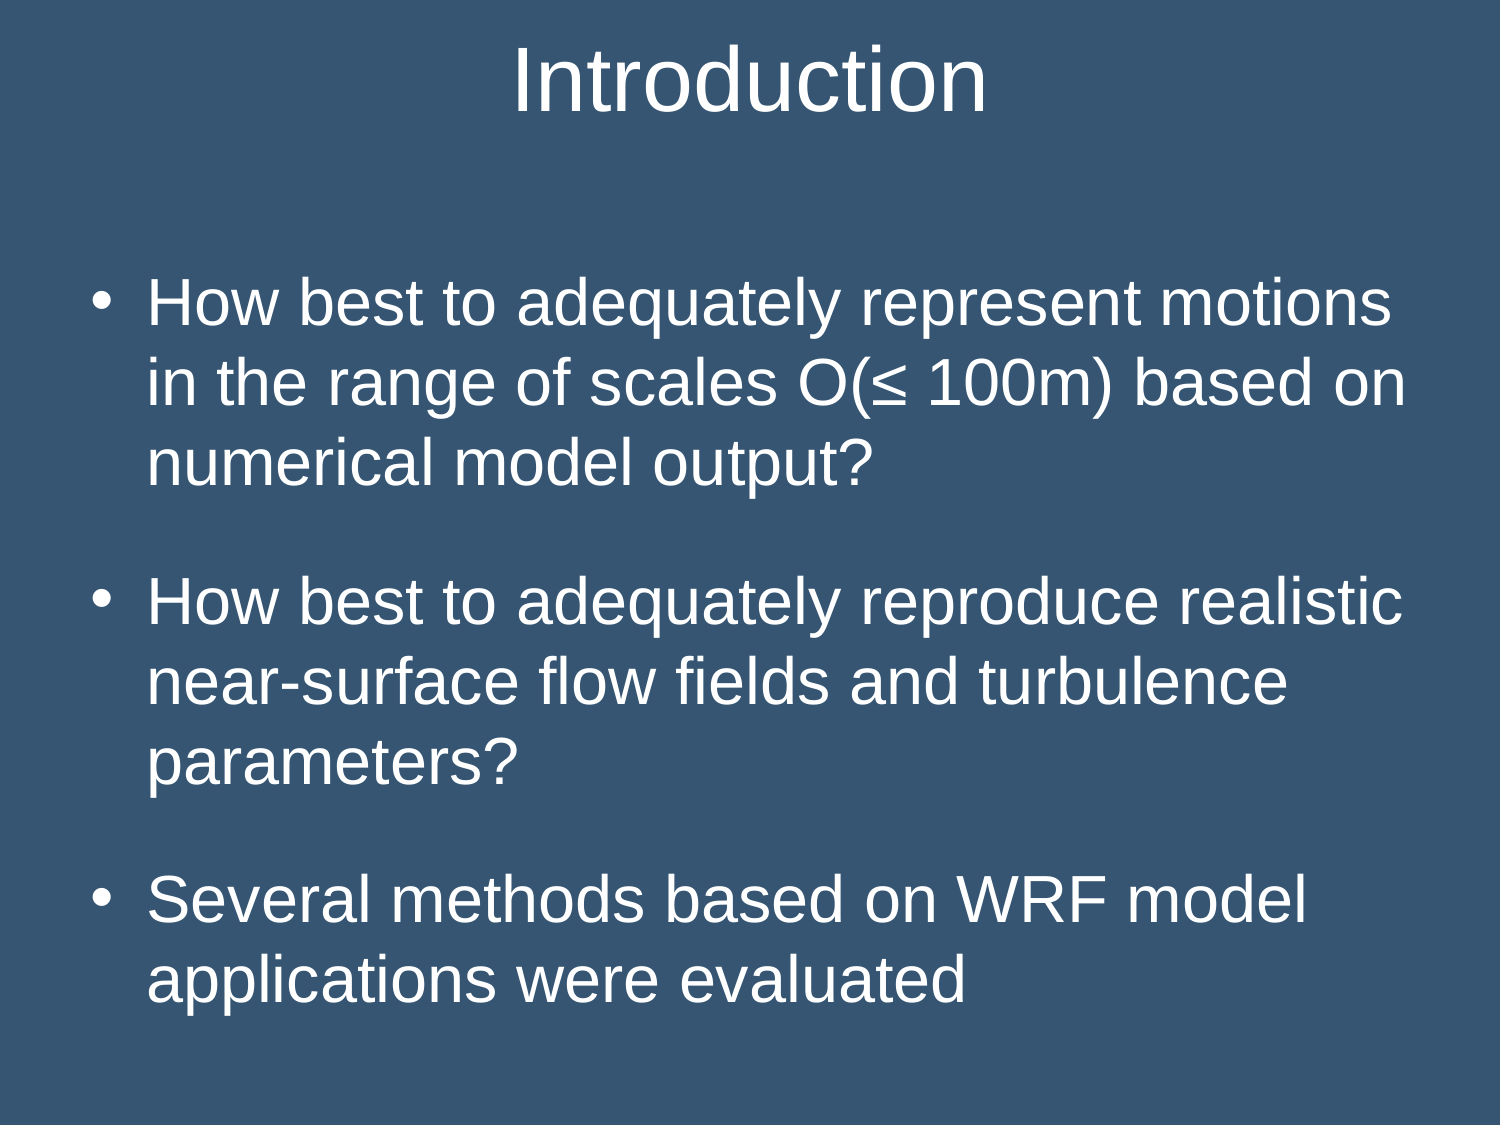

# Introduction
How best to adequately represent motions in the range of scales O(≤ 100m) based on numerical model output?
How best to adequately reproduce realistic near-surface flow fields and turbulence parameters?
Several methods based on WRF model applications were evaluated